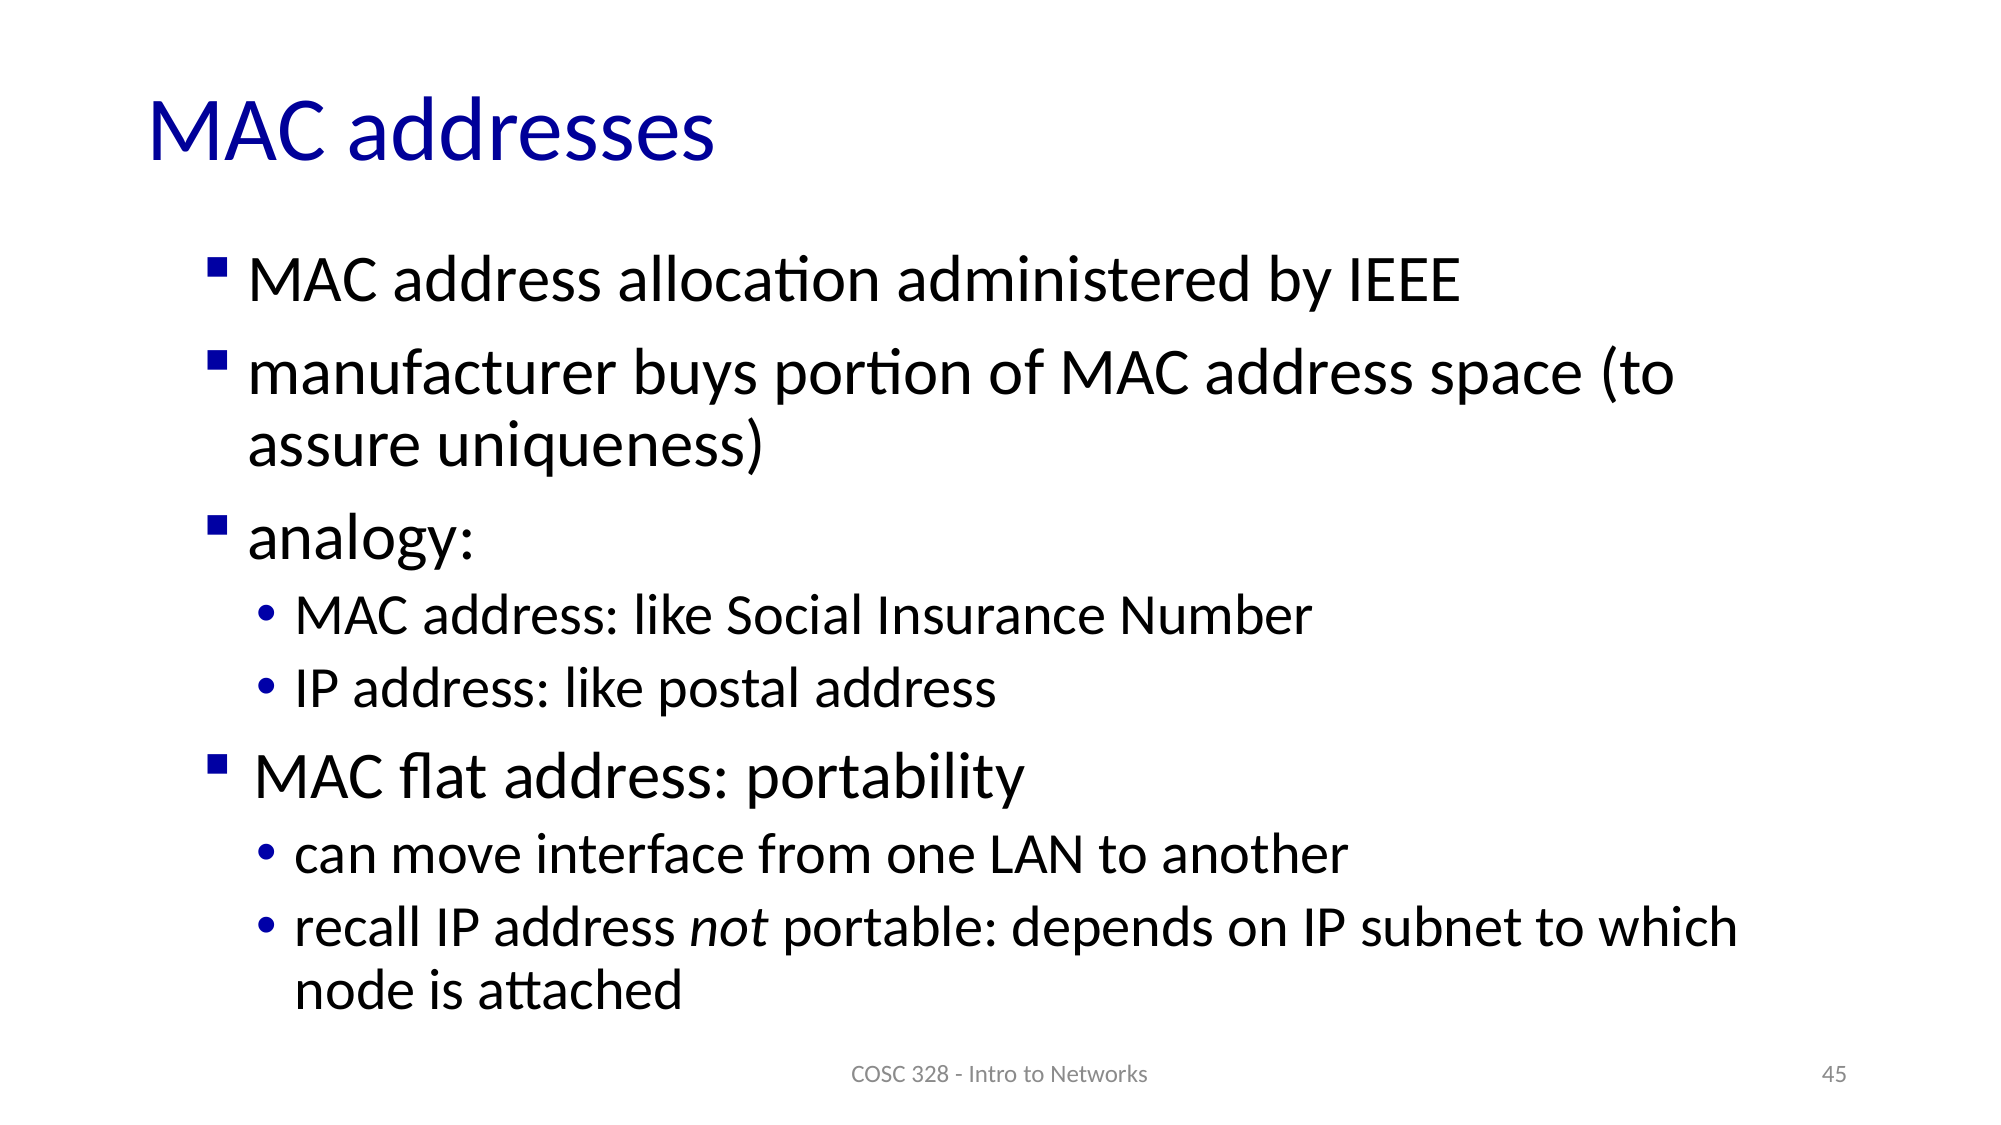

# MAC addresses
MAC address allocation administered by IEEE
manufacturer buys portion of MAC address space (to assure uniqueness)
analogy:
MAC address: like Social Insurance Number
IP address: like postal address
 MAC flat address: portability
can move interface from one LAN to another
recall IP address not portable: depends on IP subnet to which node is attached

COSC 328 - Intro to Networks
45